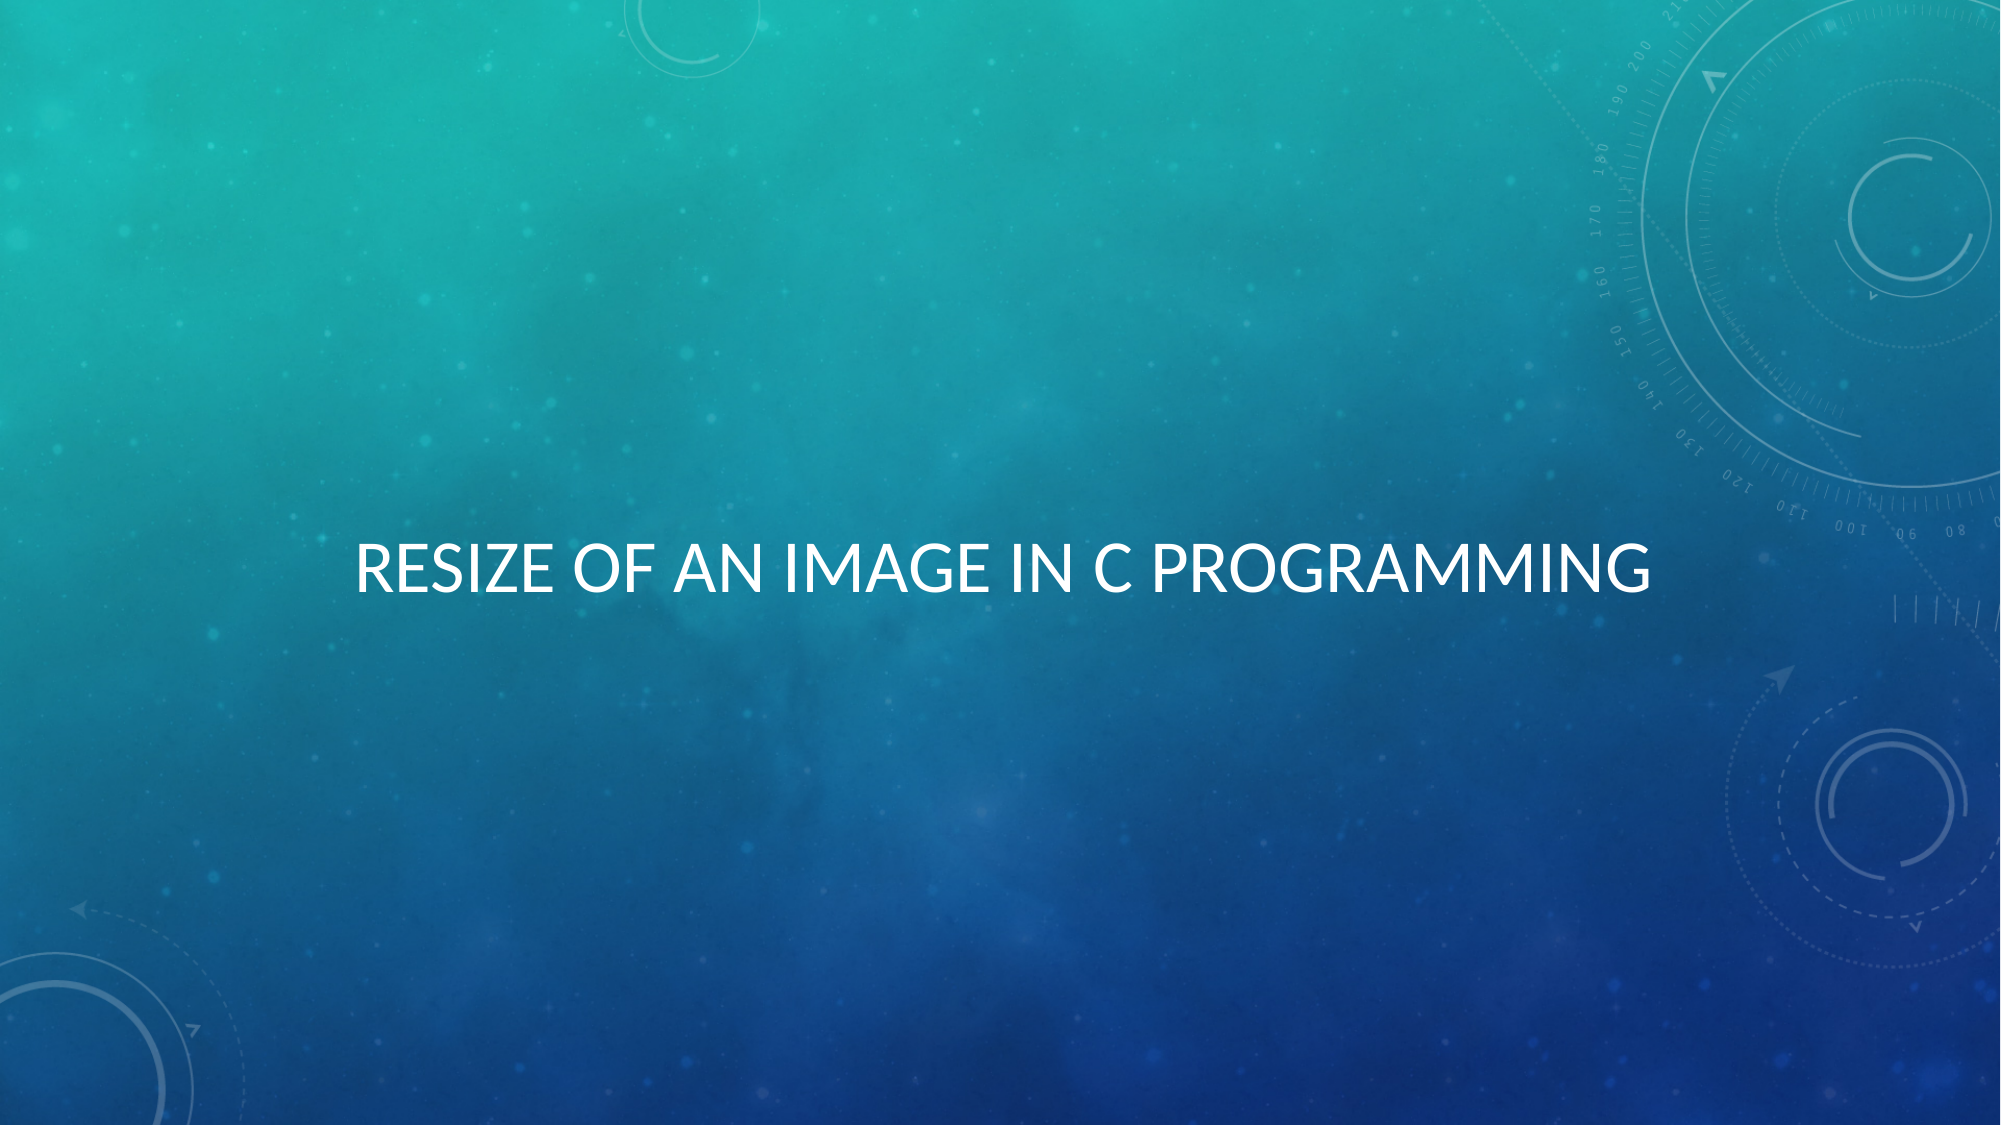

# RESIZE OF AN IMAGE IN C PROGRAMMING